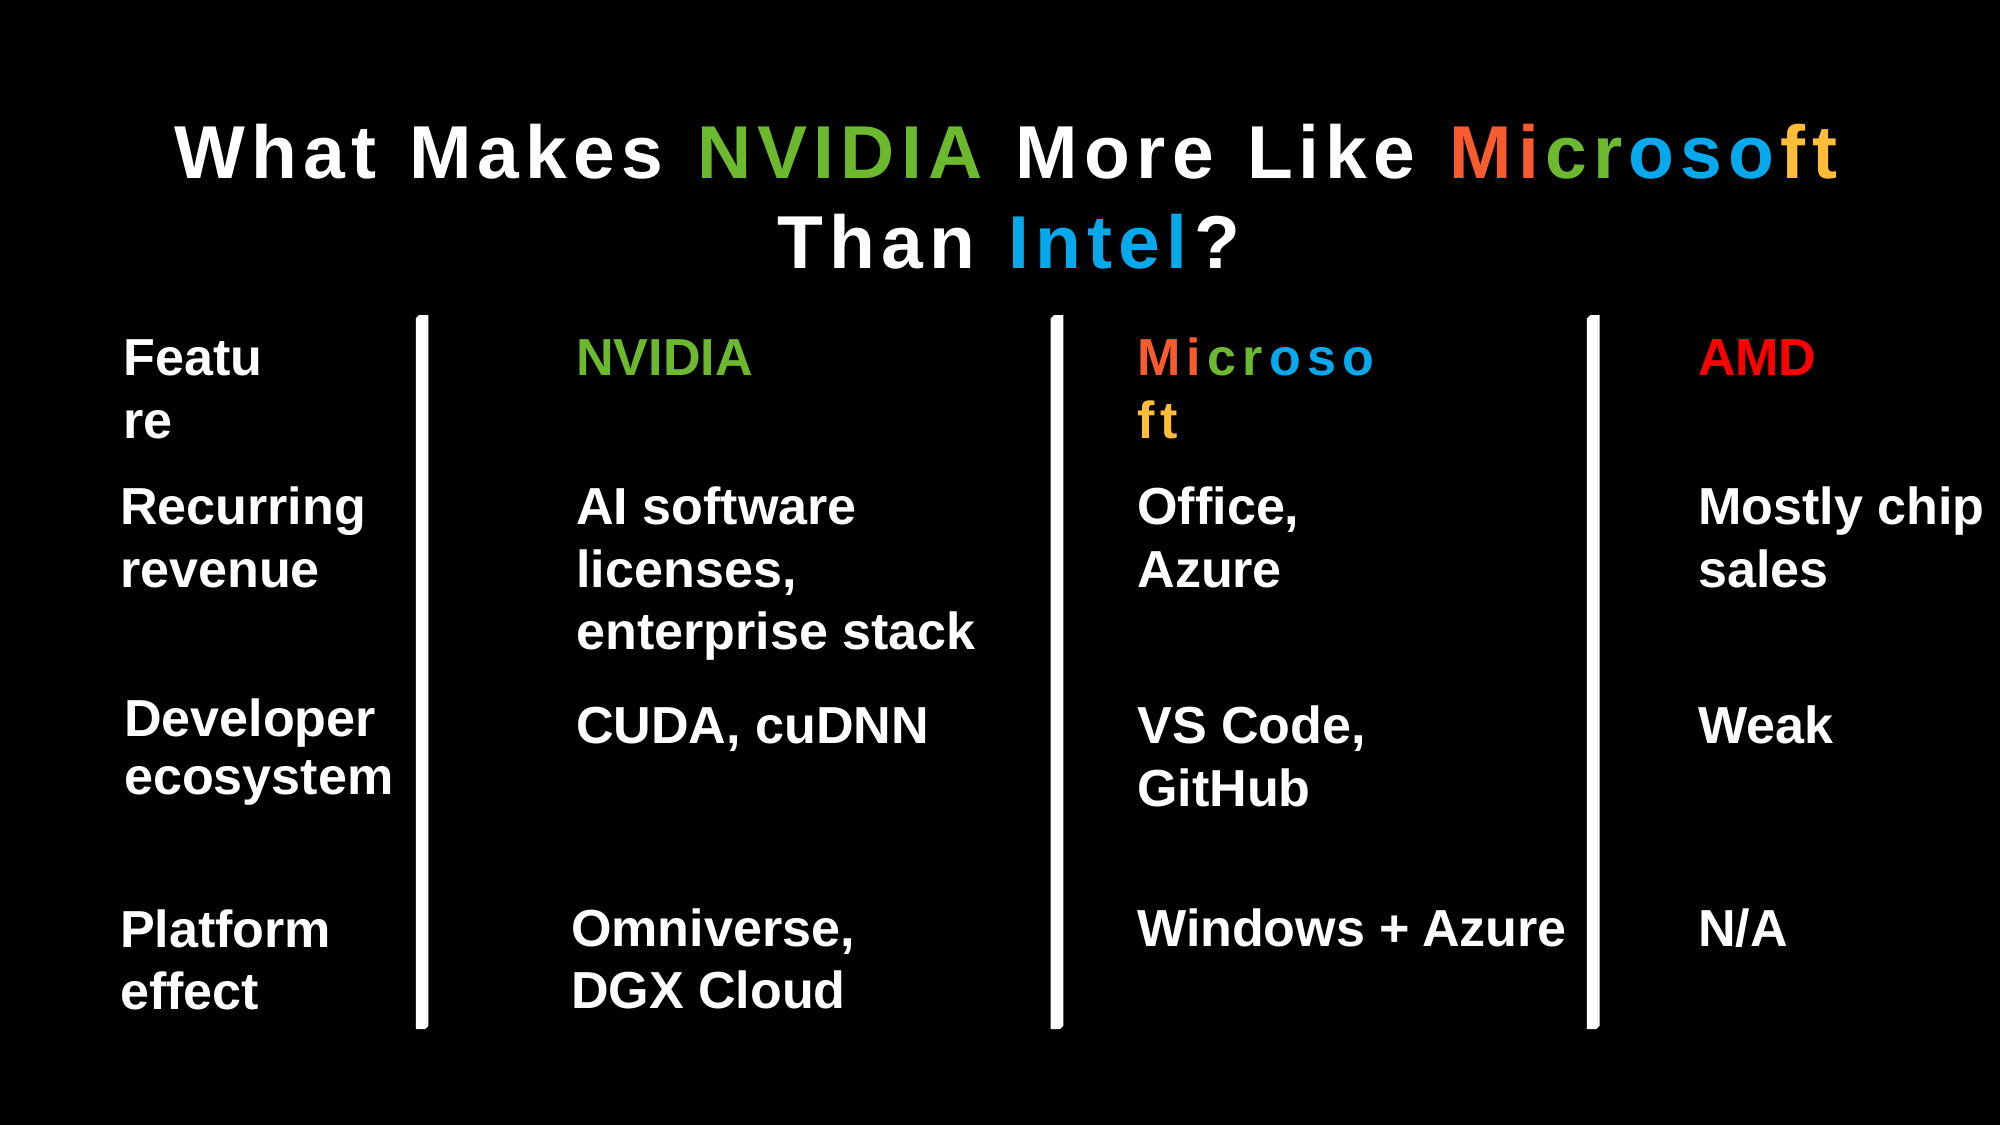

What Makes NVIDIA More Like Microsoft Than Intel?

Feature
NVIDIA
Microsoft
AMD
Recurring revenue
AI software licenses, enterprise stack
Office, Azure
Mostly chip sales
| Developer ecosystem |
| --- |
CUDA, cuDNN
VS Code, GitHub
Weak
Omniverse, DGX Cloud
Windows + Azure
N/A
Platform effect